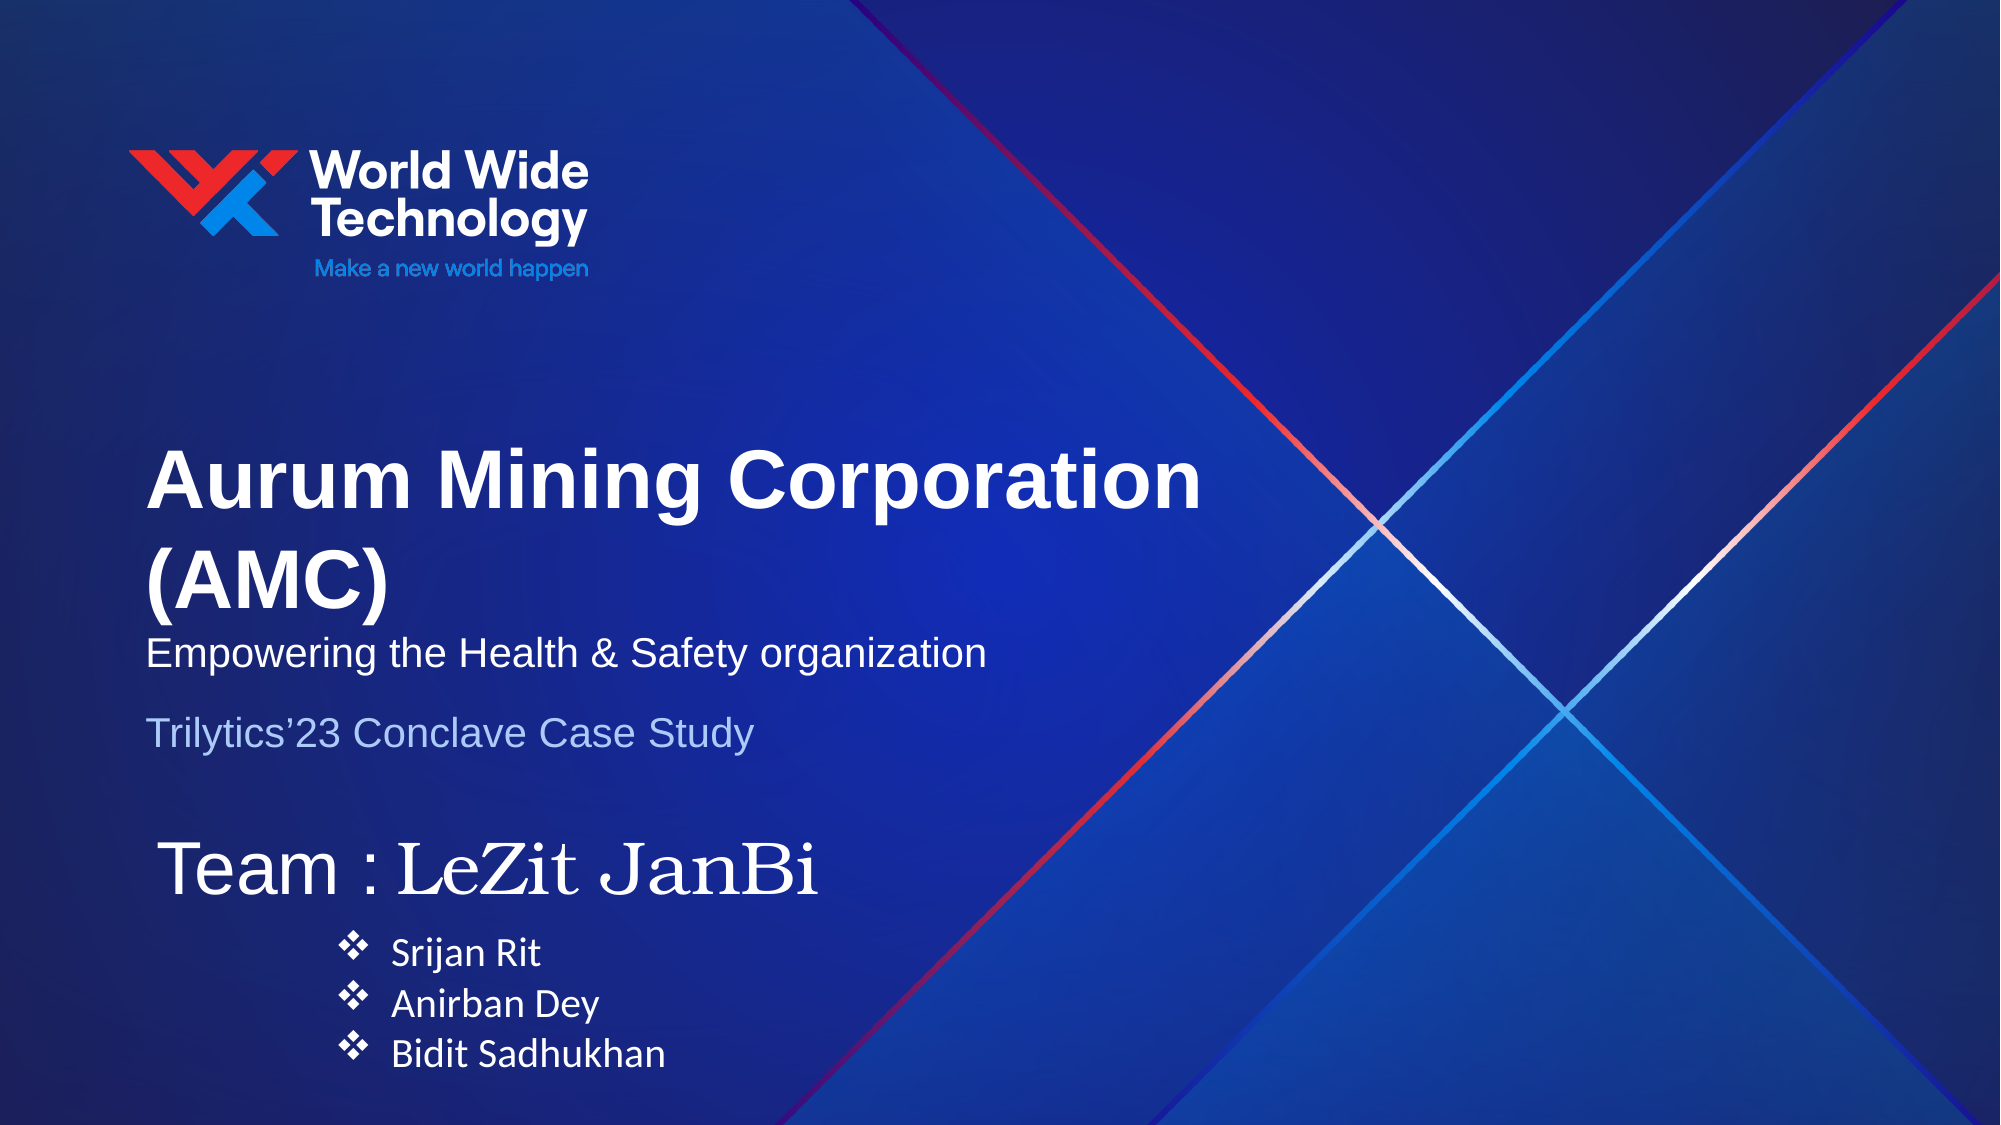

# Aurum Mining Corporation (AMC) Empowering the Health & Safety organization
Trilytics’23 Conclave Case Study
Team : LeZit JanBi
Srijan Rit
Anirban Dey
Bidit Sadhukhan